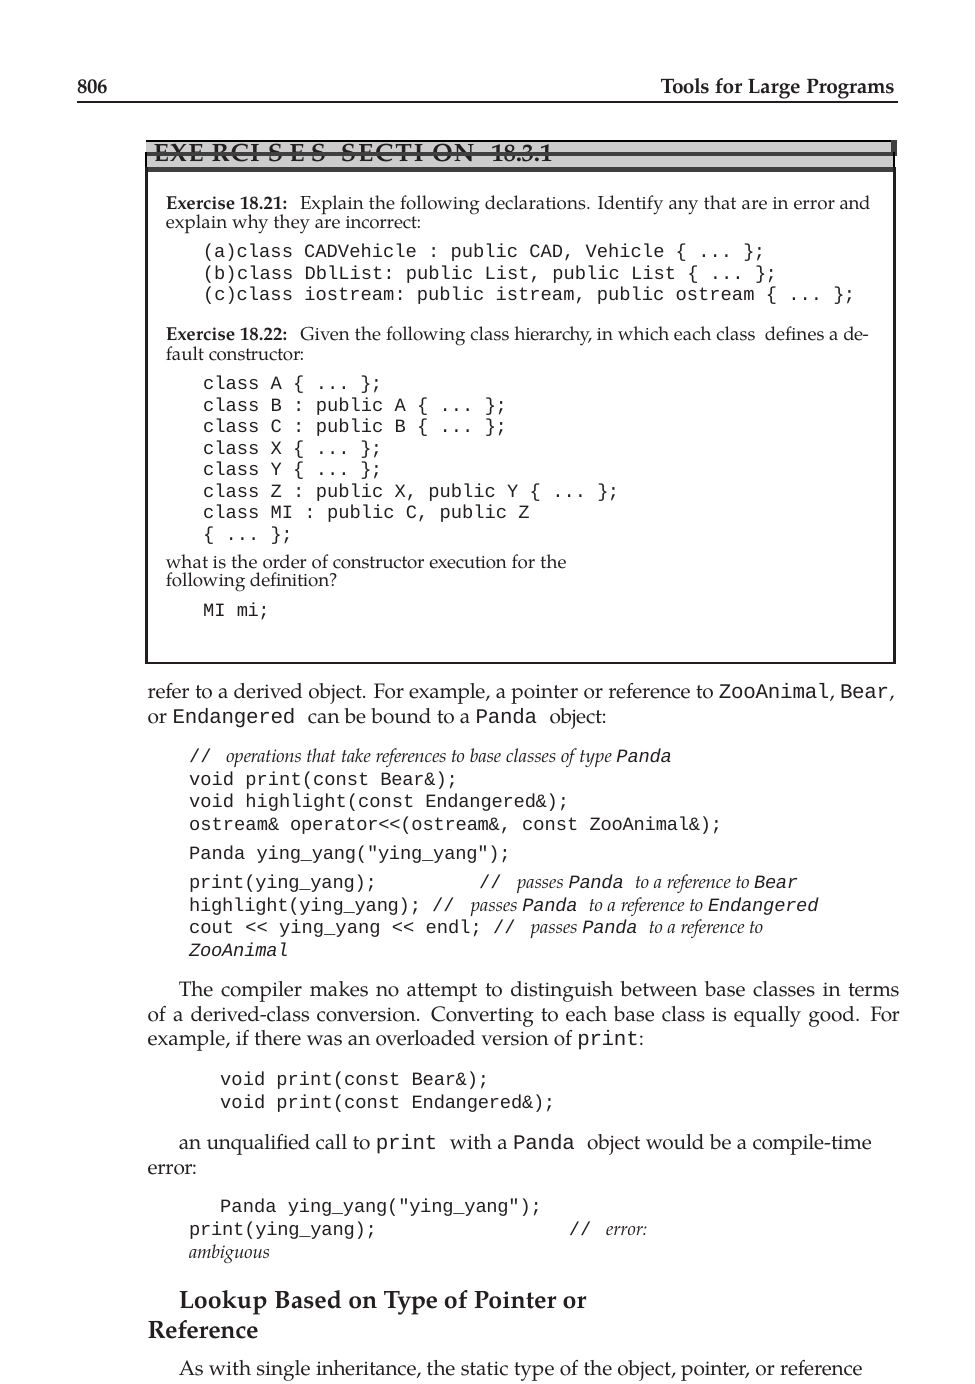

806
Tools for Large Programs

|  |
| --- |
| Exe rci s e s Secti on 18.3.1 |
| Exercise 18.21: Explain the following declarations. Identify any that are in error and explain why they are incorrect: class CADVehicle : public CAD, Vehicle { ... }; class DblList: public List, public List { ... }; class iostream: public istream, public ostream { ... }; Exercise 18.22: Given the following class hierarchy, in which each class defines a de- fault constructor: class A { ... }; class B : public A { ... }; class C : public B { ... }; class X { ... }; class Y { ... }; class Z : public X, public Y { ... }; class MI : public C, public Z { ... }; what is the order of constructor execution for the following definition? MI mi; |
refer to a derived object. For example, a pointer or reference to ZooAnimal, Bear, or Endangered can be bound to a Panda object:
// operations that take references to base classes of type Panda
void print(const Bear&);
void highlight(const Endangered&);
ostream& operator<<(ostream&, const ZooAnimal&);
Panda ying_yang("ying_yang");
print(ying_yang);	// passes Panda to a reference to Bear highlight(ying_yang); // passes Panda to a reference to Endangered cout << ying_yang << endl; // passes Panda to a reference to ZooAnimal
The compiler makes no attempt to distinguish between base classes in terms of a derived-class conversion. Converting to each base class is equally good. For example, if there was an overloaded version of print:
void print(const Bear&);
void print(const Endangered&);
an unqualified call to print with a Panda object would be a compile-time error:
Panda ying_yang("ying_yang"); print(ying_yang);	// error: ambiguous

Lookup Based on Type of Pointer or Reference
As with single inheritance, the static type of the object, pointer, or reference deter- mines which members we can use (§ 15.6, p. 617). If we use a ZooAnimal pointer,